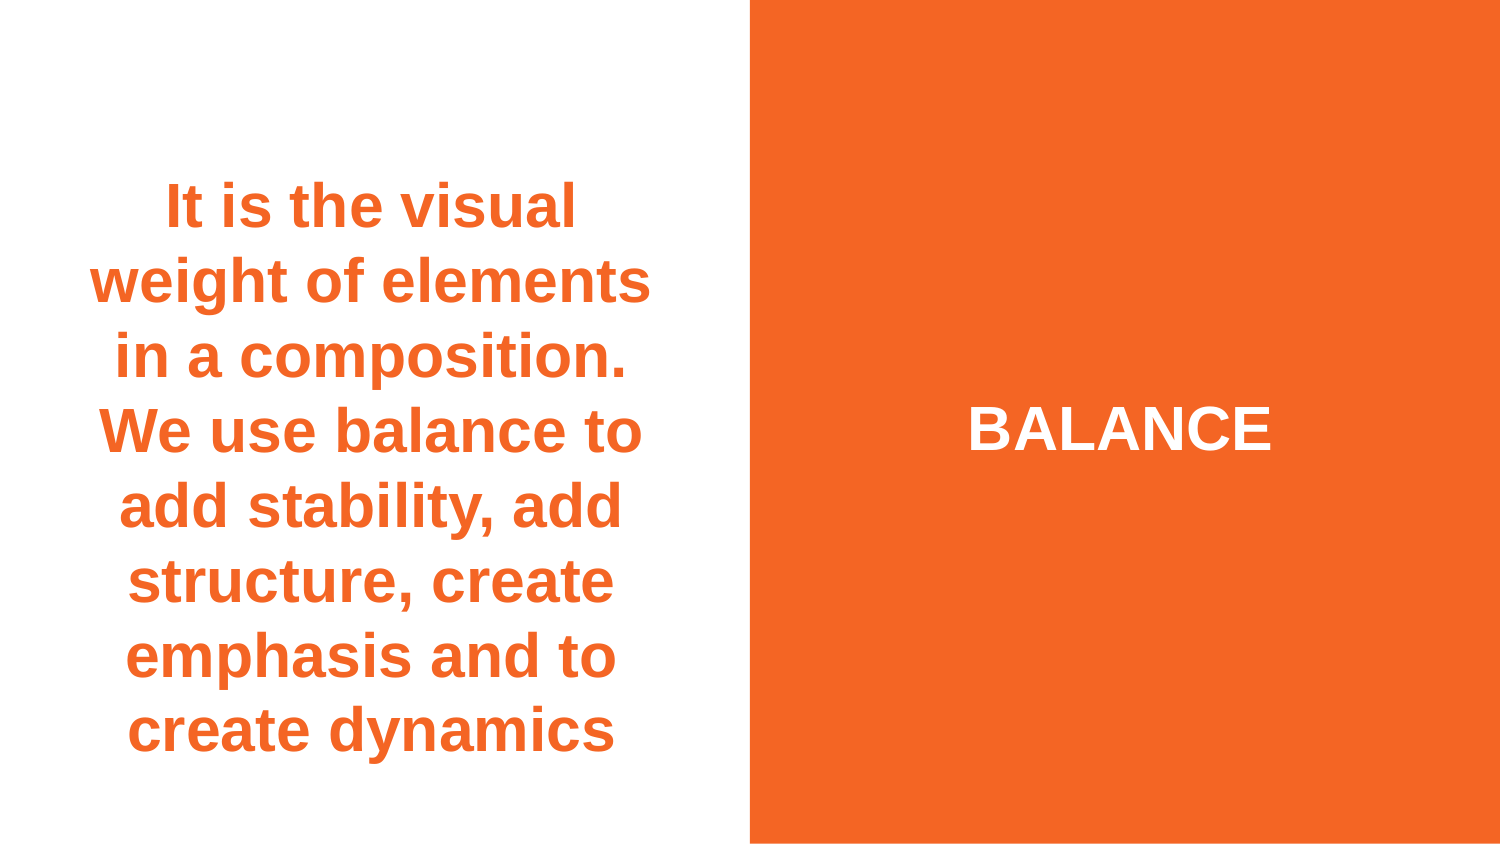

BALANCE
# It is the visual weight of elements in a composition.
We use balance to add stability, add structure, create emphasis and to create dynamics